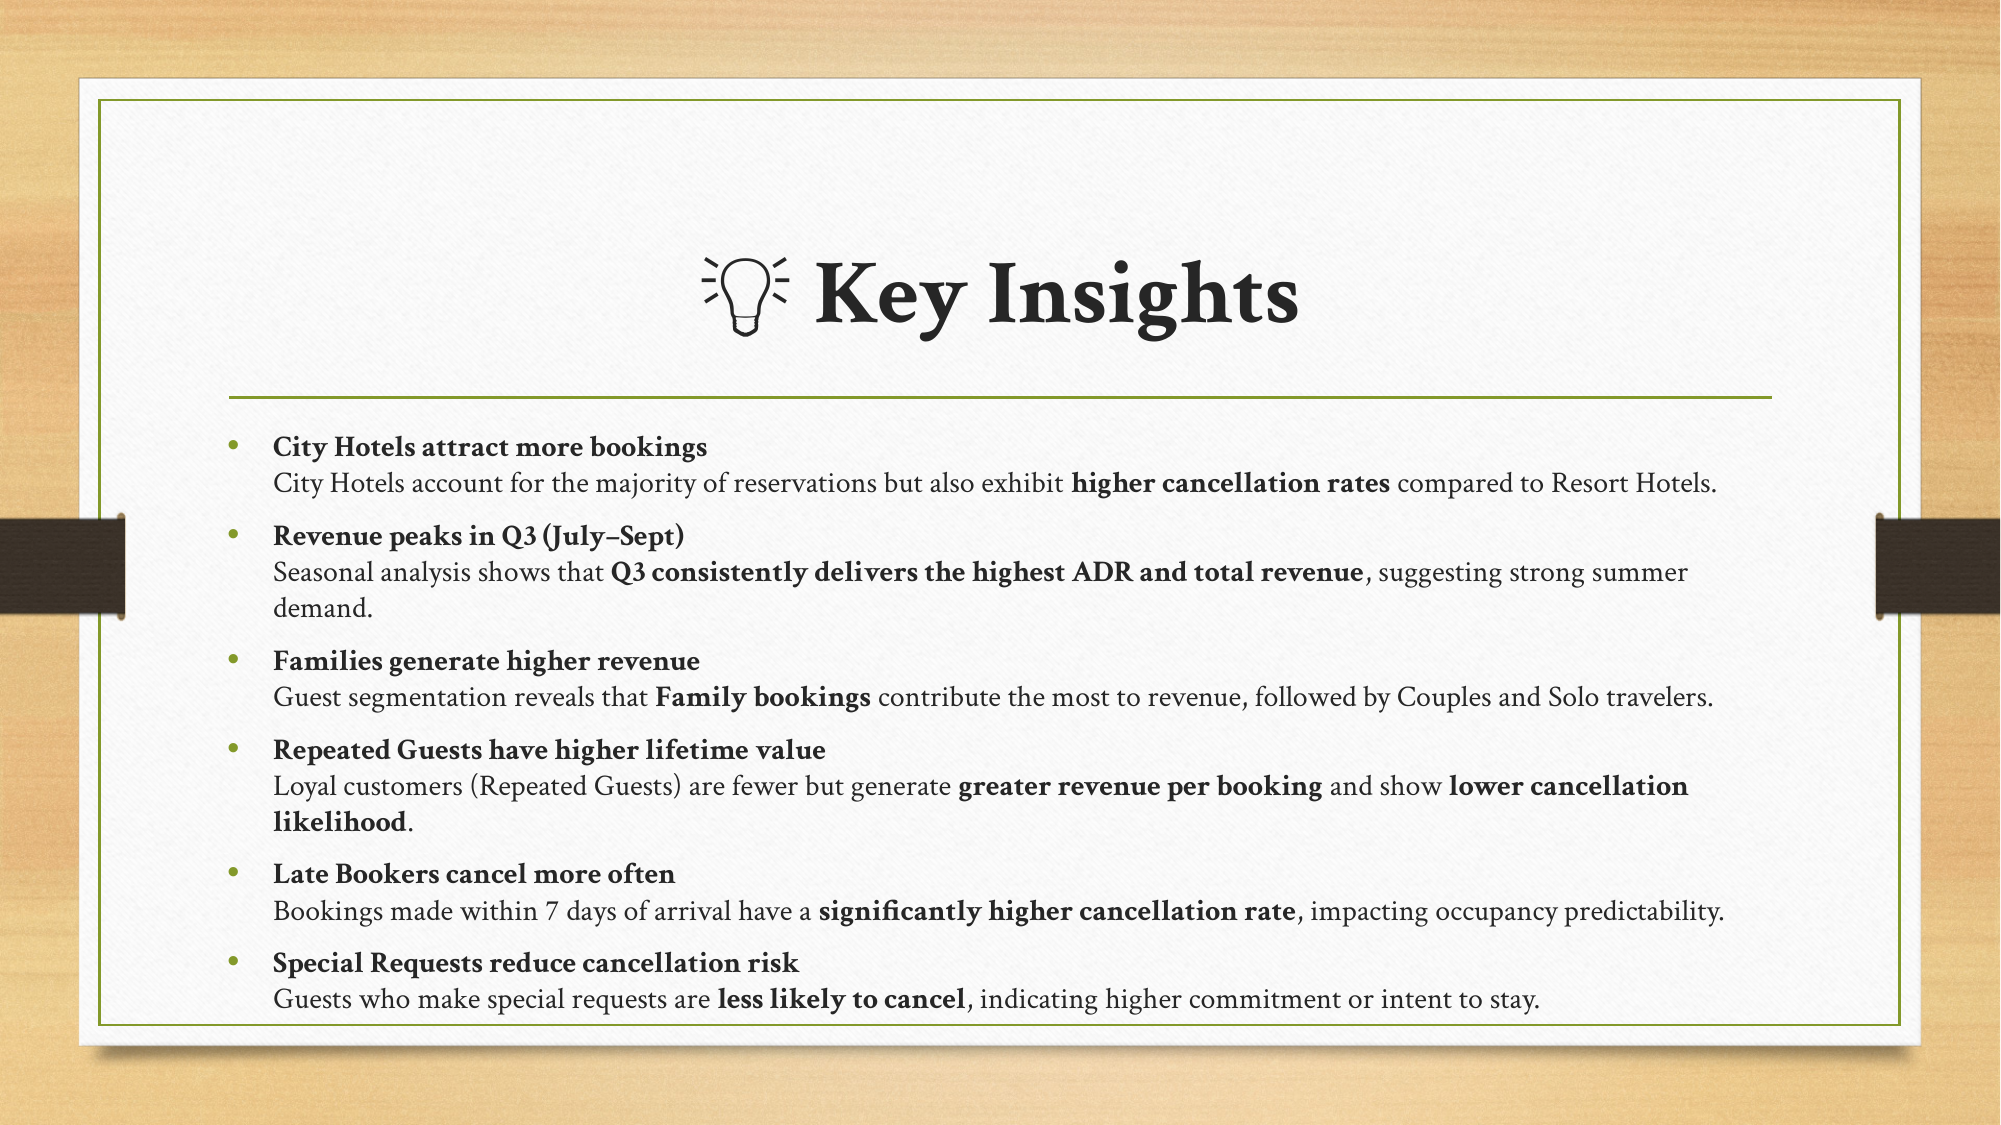

# 💡 Key Insights
City Hotels attract more bookings
City Hotels account for the majority of reservations but also exhibit higher cancellation rates compared to Resort Hotels.
Revenue peaks in Q3 (July–Sept)
Seasonal analysis shows that Q3 consistently delivers the highest ADR and total revenue, suggesting strong summer demand.
Families generate higher revenue
Guest segmentation reveals that Family bookings contribute the most to revenue, followed by Couples and Solo travelers.
Repeated Guests have higher lifetime value
Loyal customers (Repeated Guests) are fewer but generate greater revenue per booking and show lower cancellation likelihood.
Late Bookers cancel more often
Bookings made within 7 days of arrival have a significantly higher cancellation rate, impacting occupancy predictability.
Special Requests reduce cancellation risk
Guests who make special requests are less likely to cancel, indicating higher commitment or intent to stay.